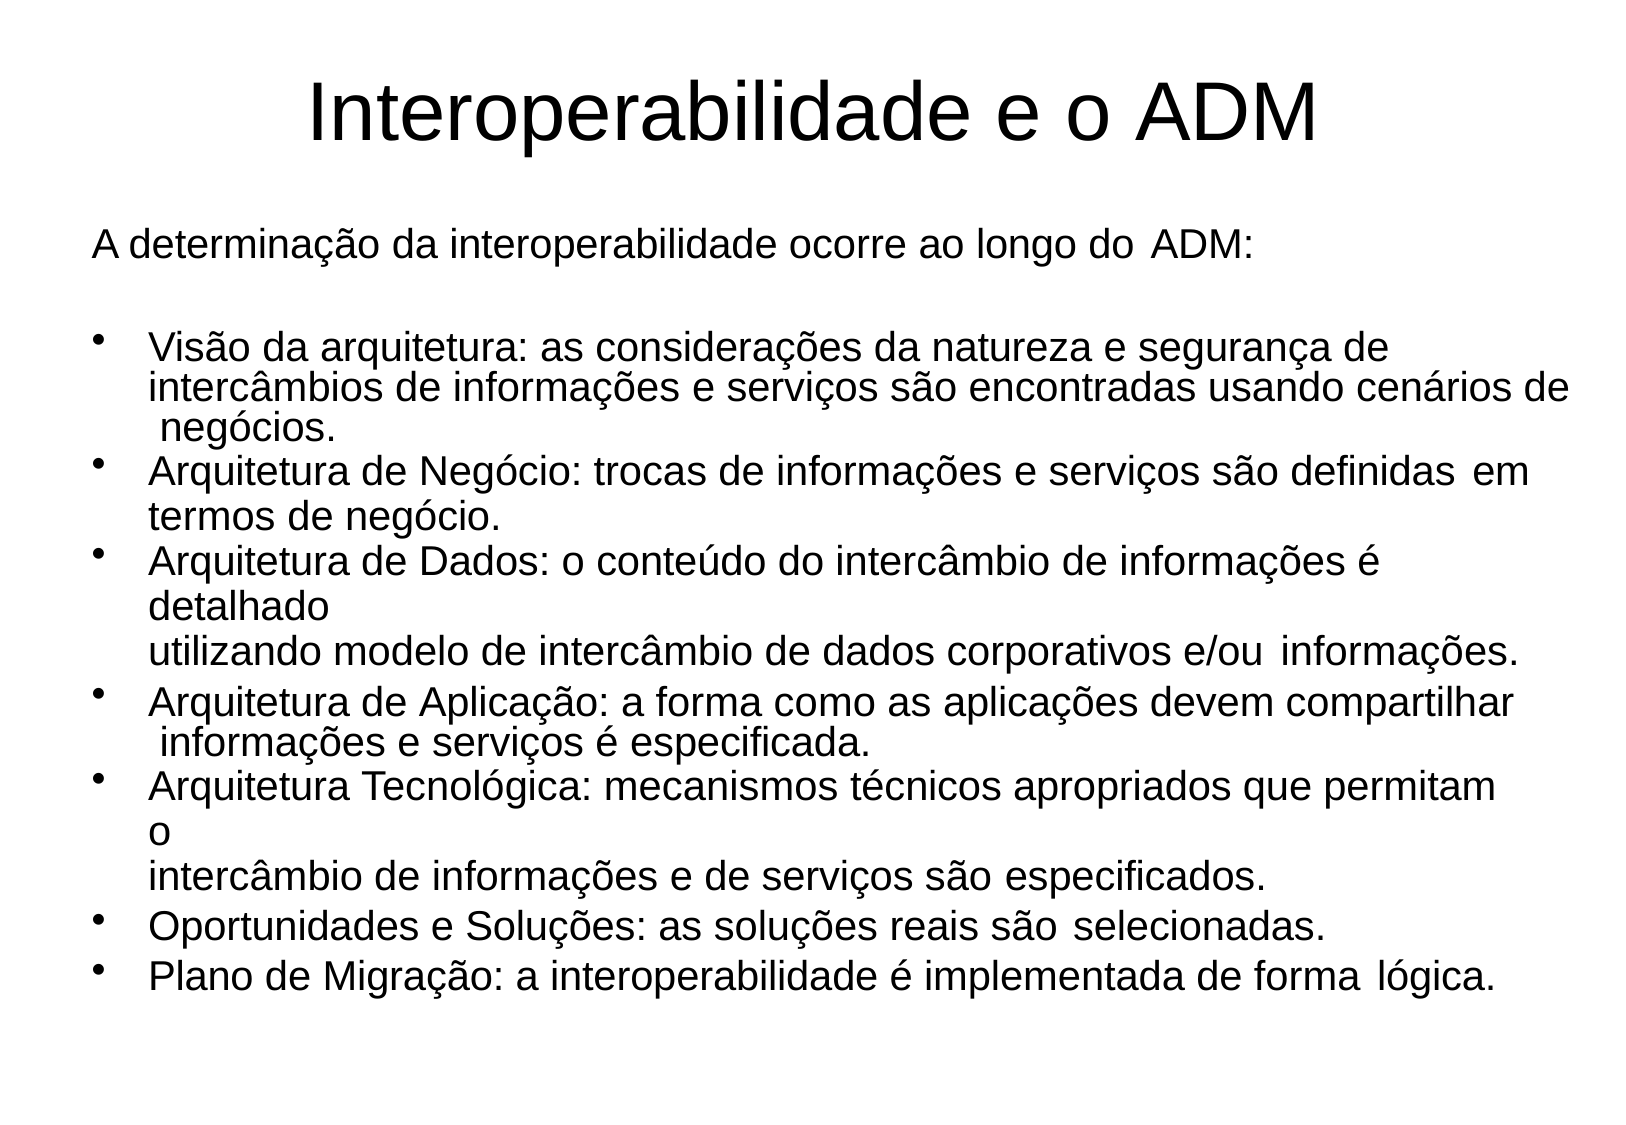

# Interoperabilidade e o ADM
A determinação da interoperabilidade ocorre ao longo do ADM:

Visão da arquitetura: as considerações da natureza e segurança de  intercâmbios de informações e serviços são encontradas usando cenários de  negócios.
Arquitetura de Negócio: trocas de informações e serviços são definidas em
termos de negócio.
Arquitetura de Dados: o conteúdo do intercâmbio de informações é detalhado
utilizando modelo de intercâmbio de dados corporativos e/ou informações.
Arquitetura de Aplicação: a forma como as aplicações devem compartilhar  informações e serviços é especificada.
Arquitetura Tecnológica: mecanismos técnicos apropriados que permitam o
intercâmbio de informações e de serviços são especificados.
Oportunidades e Soluções: as soluções reais são selecionadas.
Plano de Migração: a interoperabilidade é implementada de forma lógica.